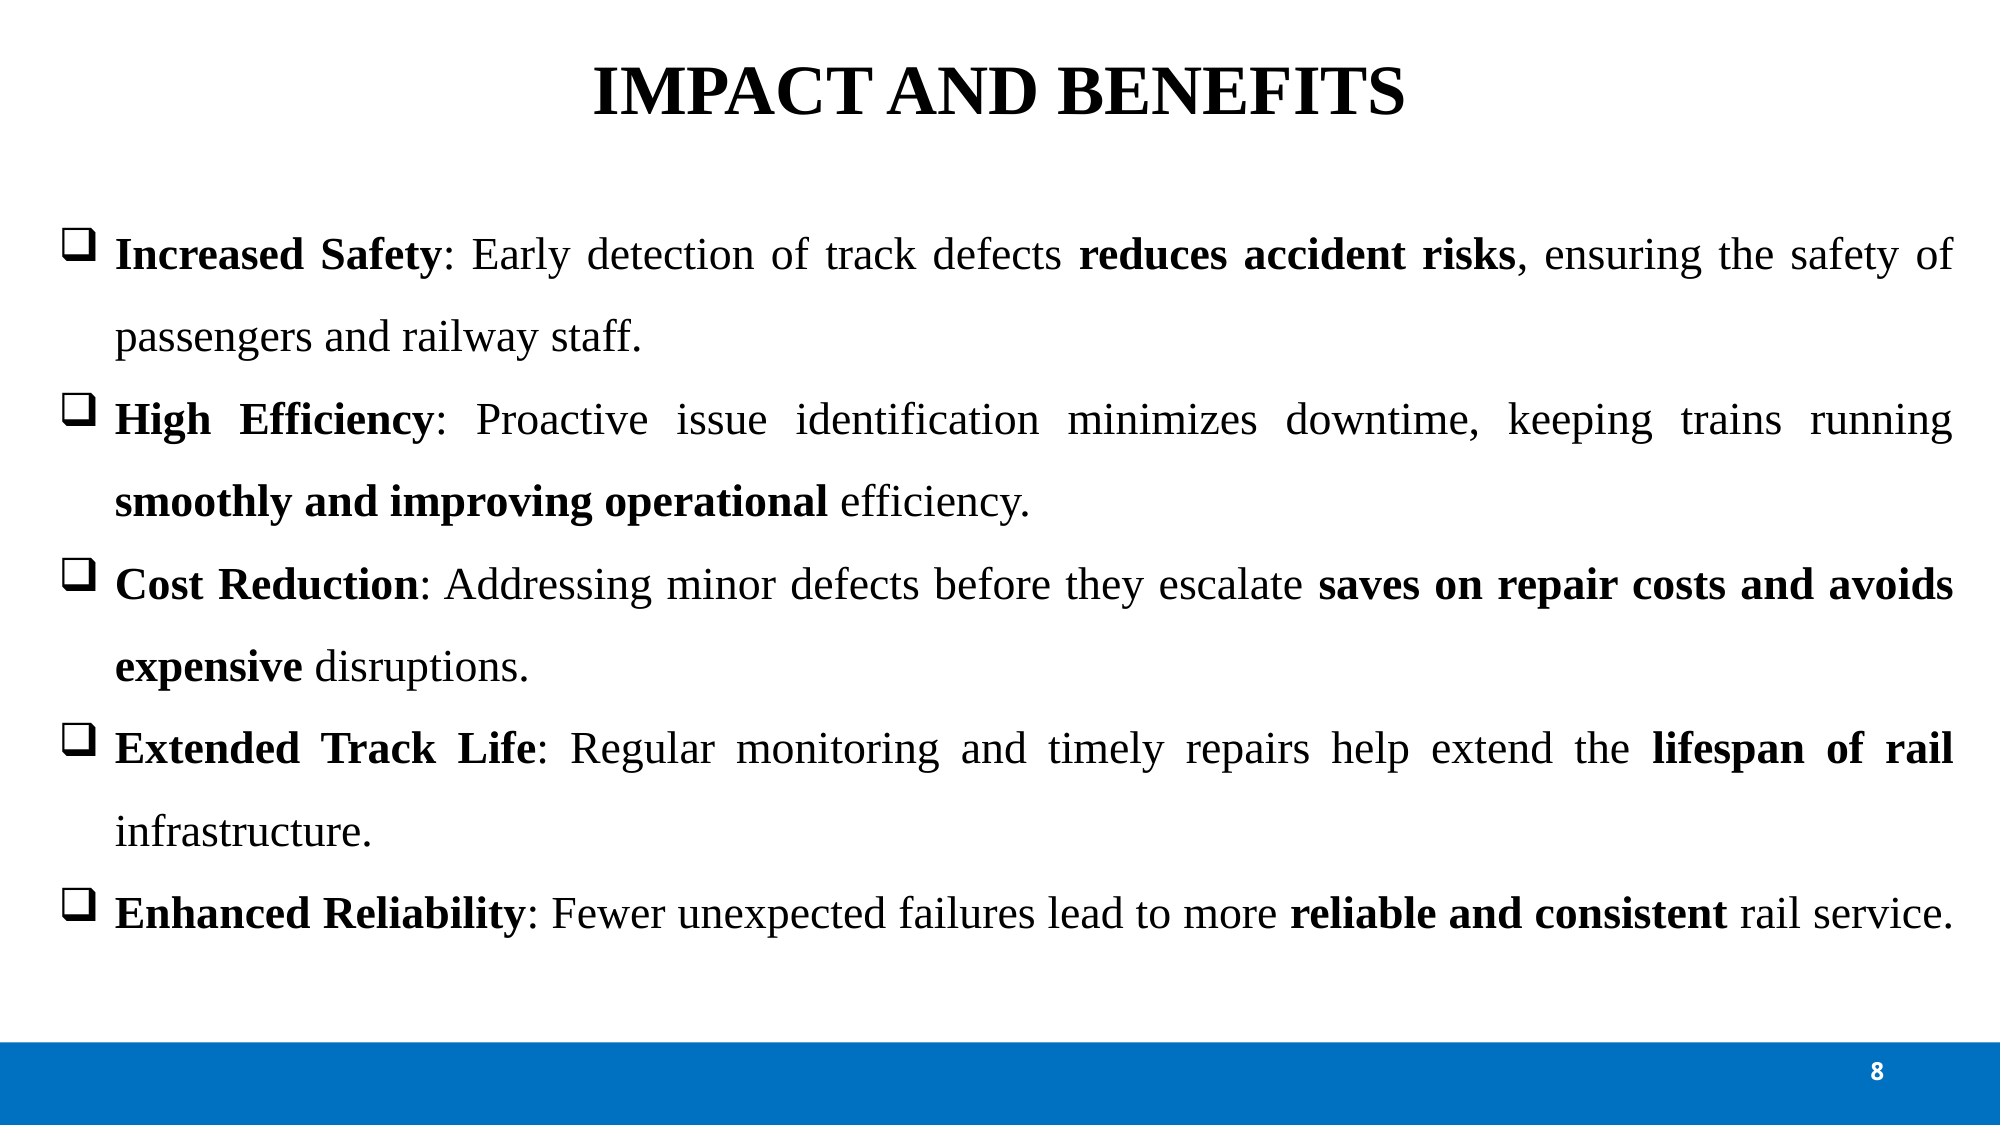

# IMPACT AND BENEFITS
Increased Safety: Early detection of track defects reduces accident risks, ensuring the safety of passengers and railway staff.
High Efficiency: Proactive issue identification minimizes downtime, keeping trains running smoothly and improving operational efficiency.
Cost Reduction: Addressing minor defects before they escalate saves on repair costs and avoids expensive disruptions.
Extended Track Life: Regular monitoring and timely repairs help extend the lifespan of rail infrastructure.
Enhanced Reliability: Fewer unexpected failures lead to more reliable and consistent rail service.

8